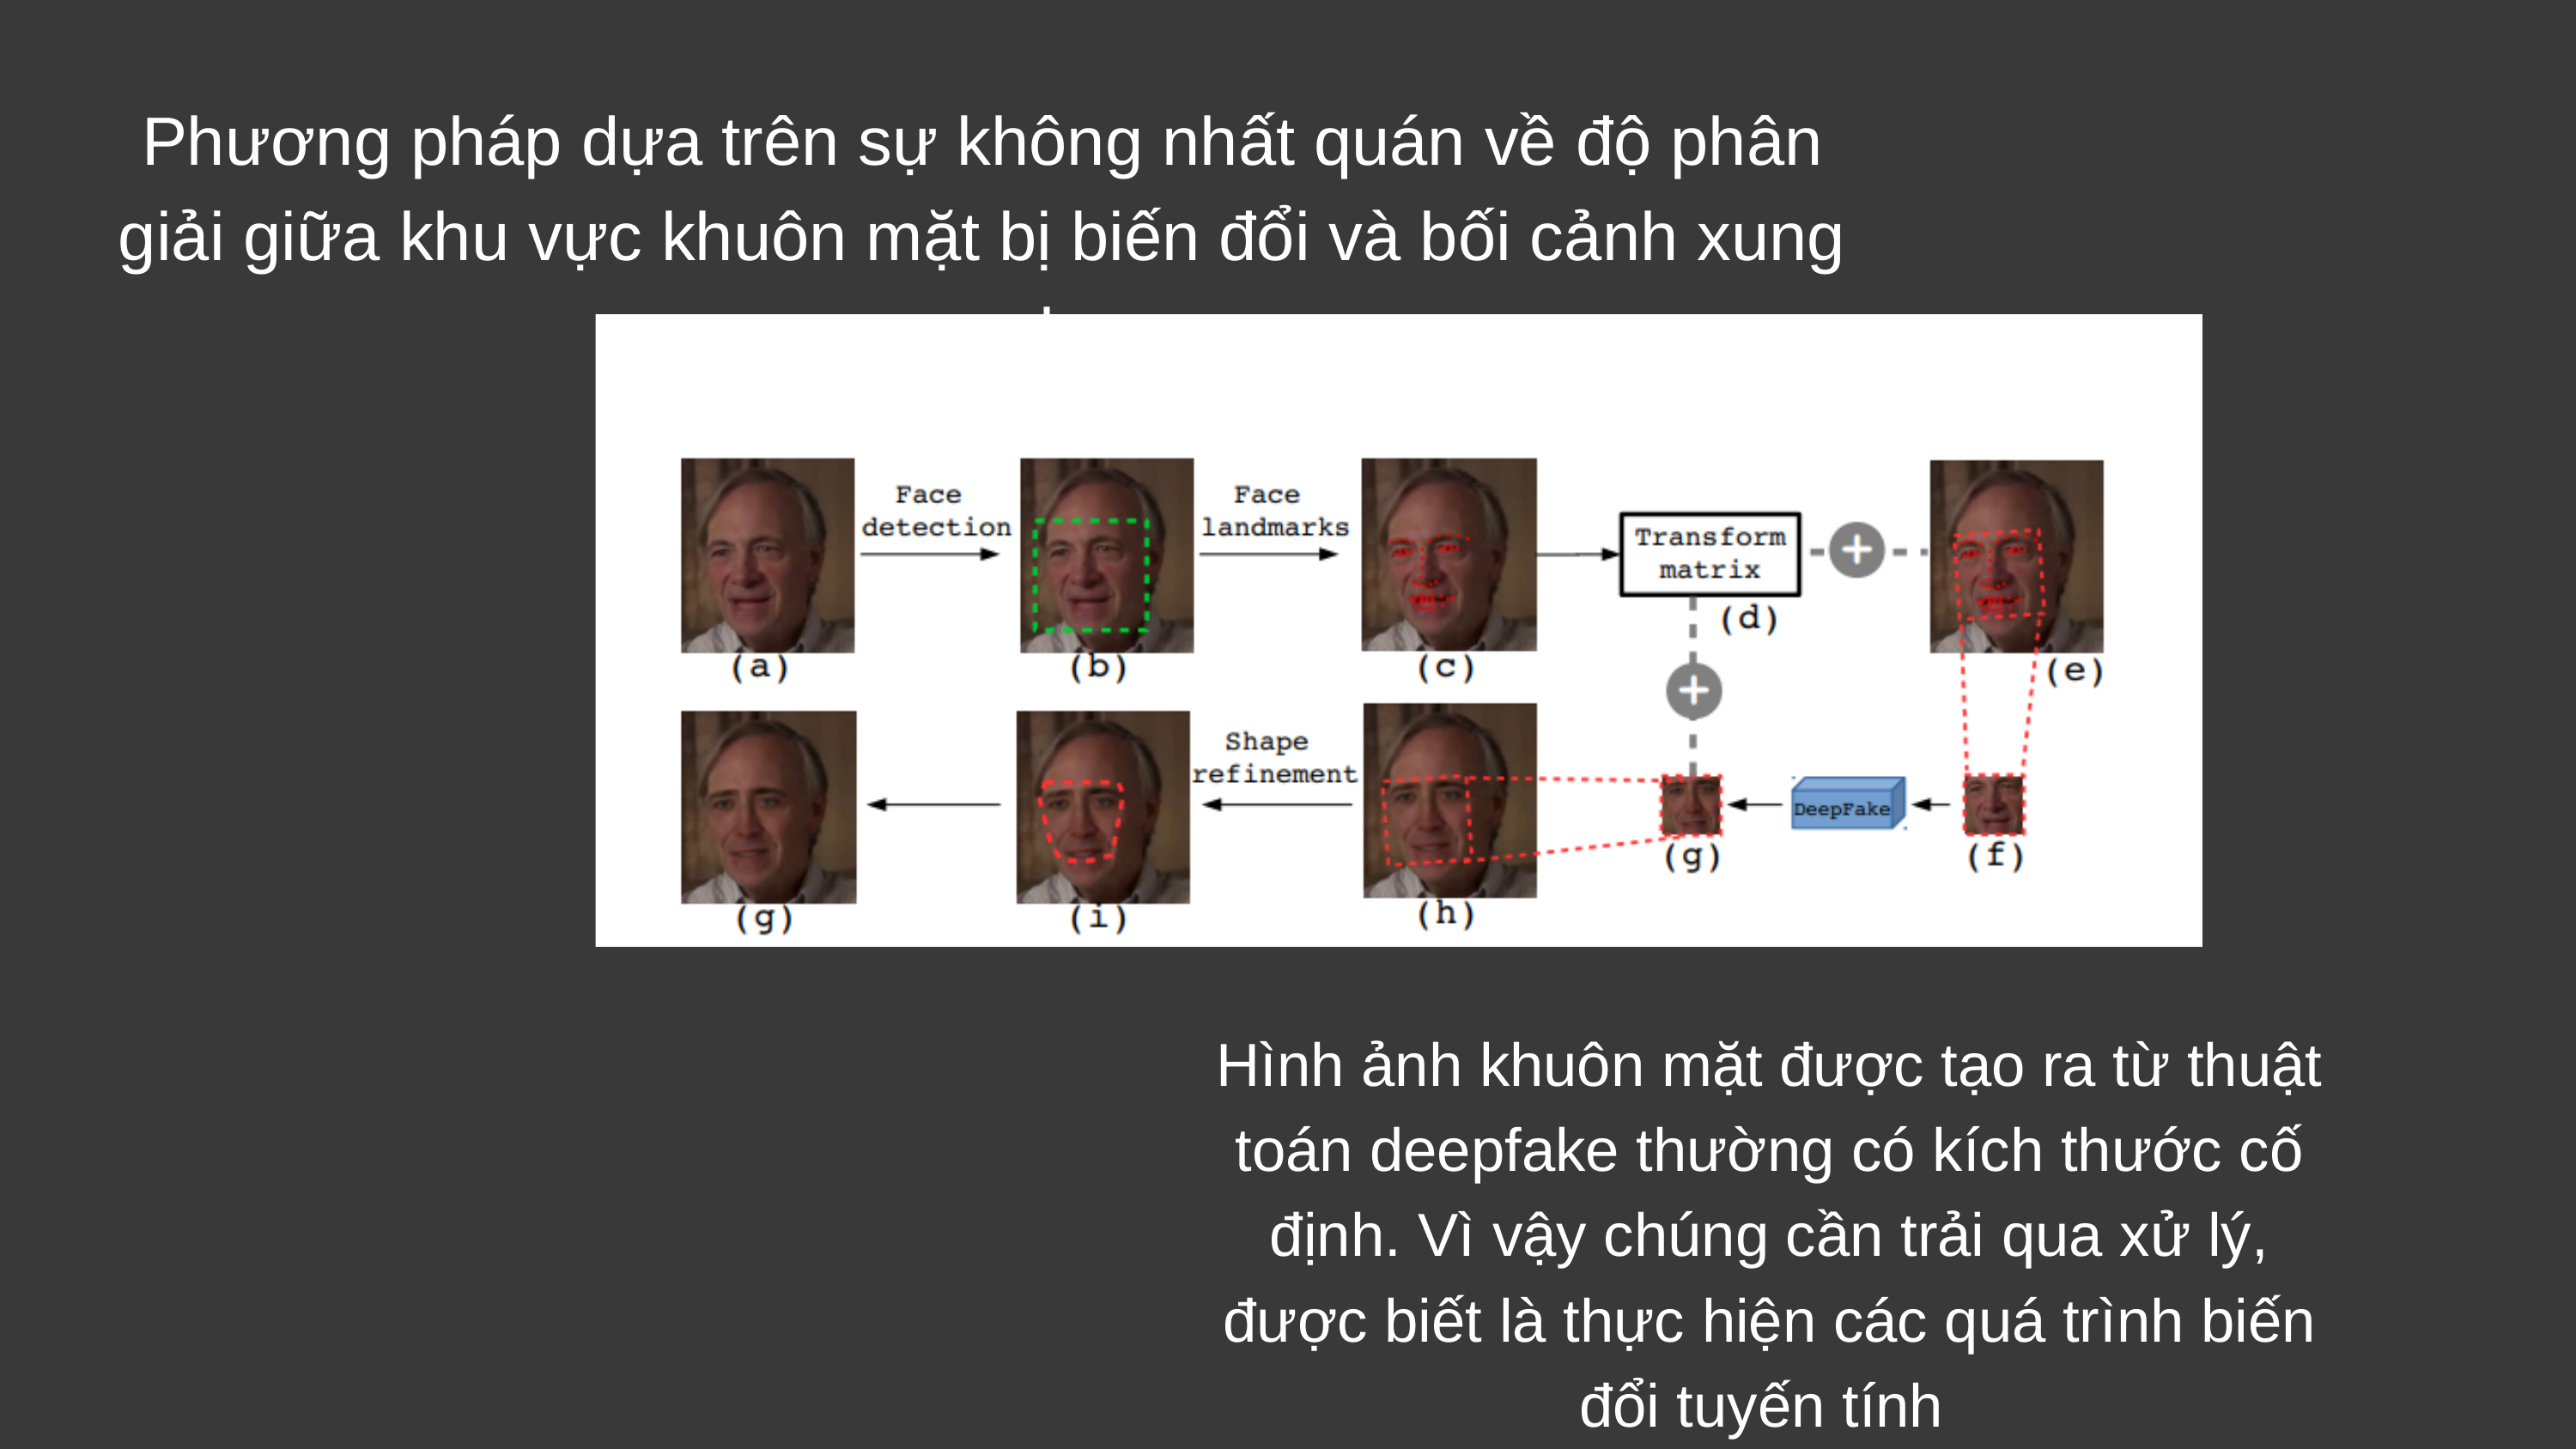

Phương pháp dựa trên sự không nhất quán về độ phân giải giữa khu vực khuôn mặt bị biến đổi và bối cảnh xung quanh

Hình ảnh khuôn mặt được tạo ra từ thuật toán deepfake thường có kích thước cố định. Vì vậy chúng cần trải qua xử lý, được biết là thực hiện các quá trình biến đổi tuyến tính